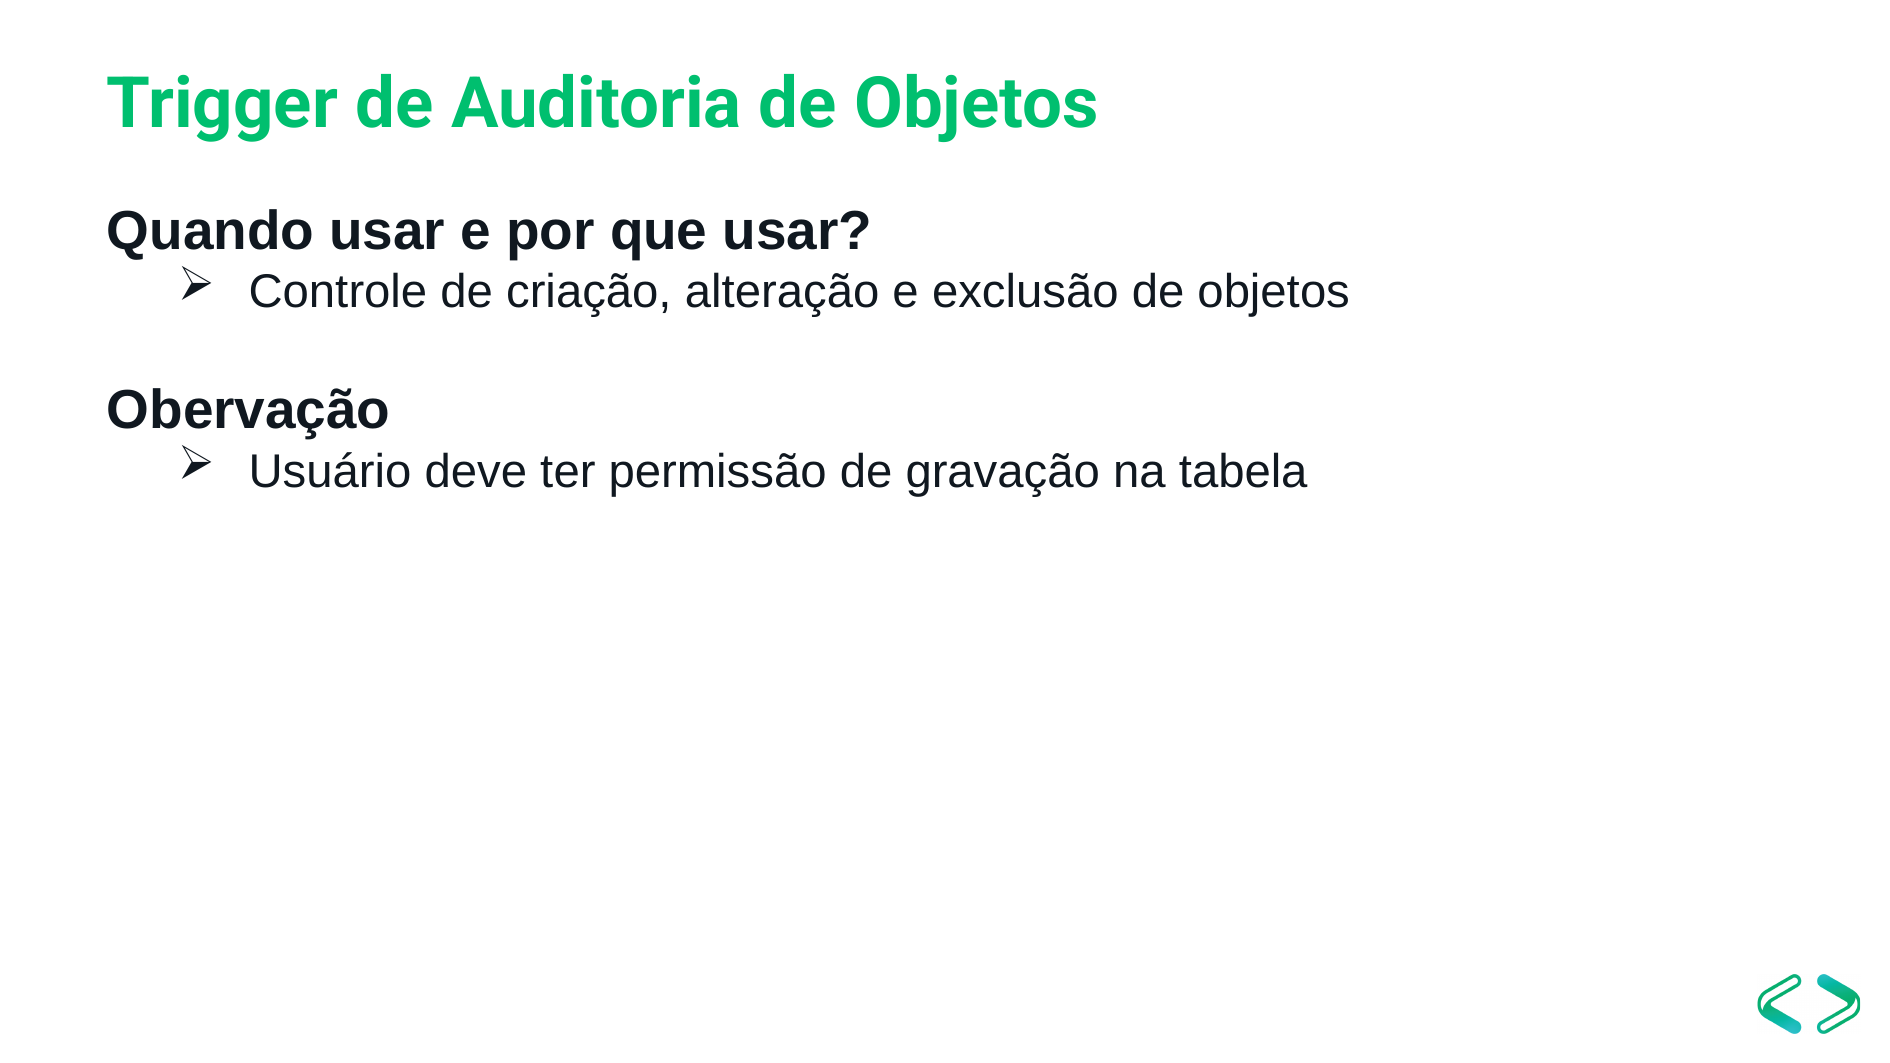

Trigger de Auditoria de Objetos
Quando usar e por que usar?
Controle de criação, alteração e exclusão de objetos

Obervação
Usuário deve ter permissão de gravação na tabela